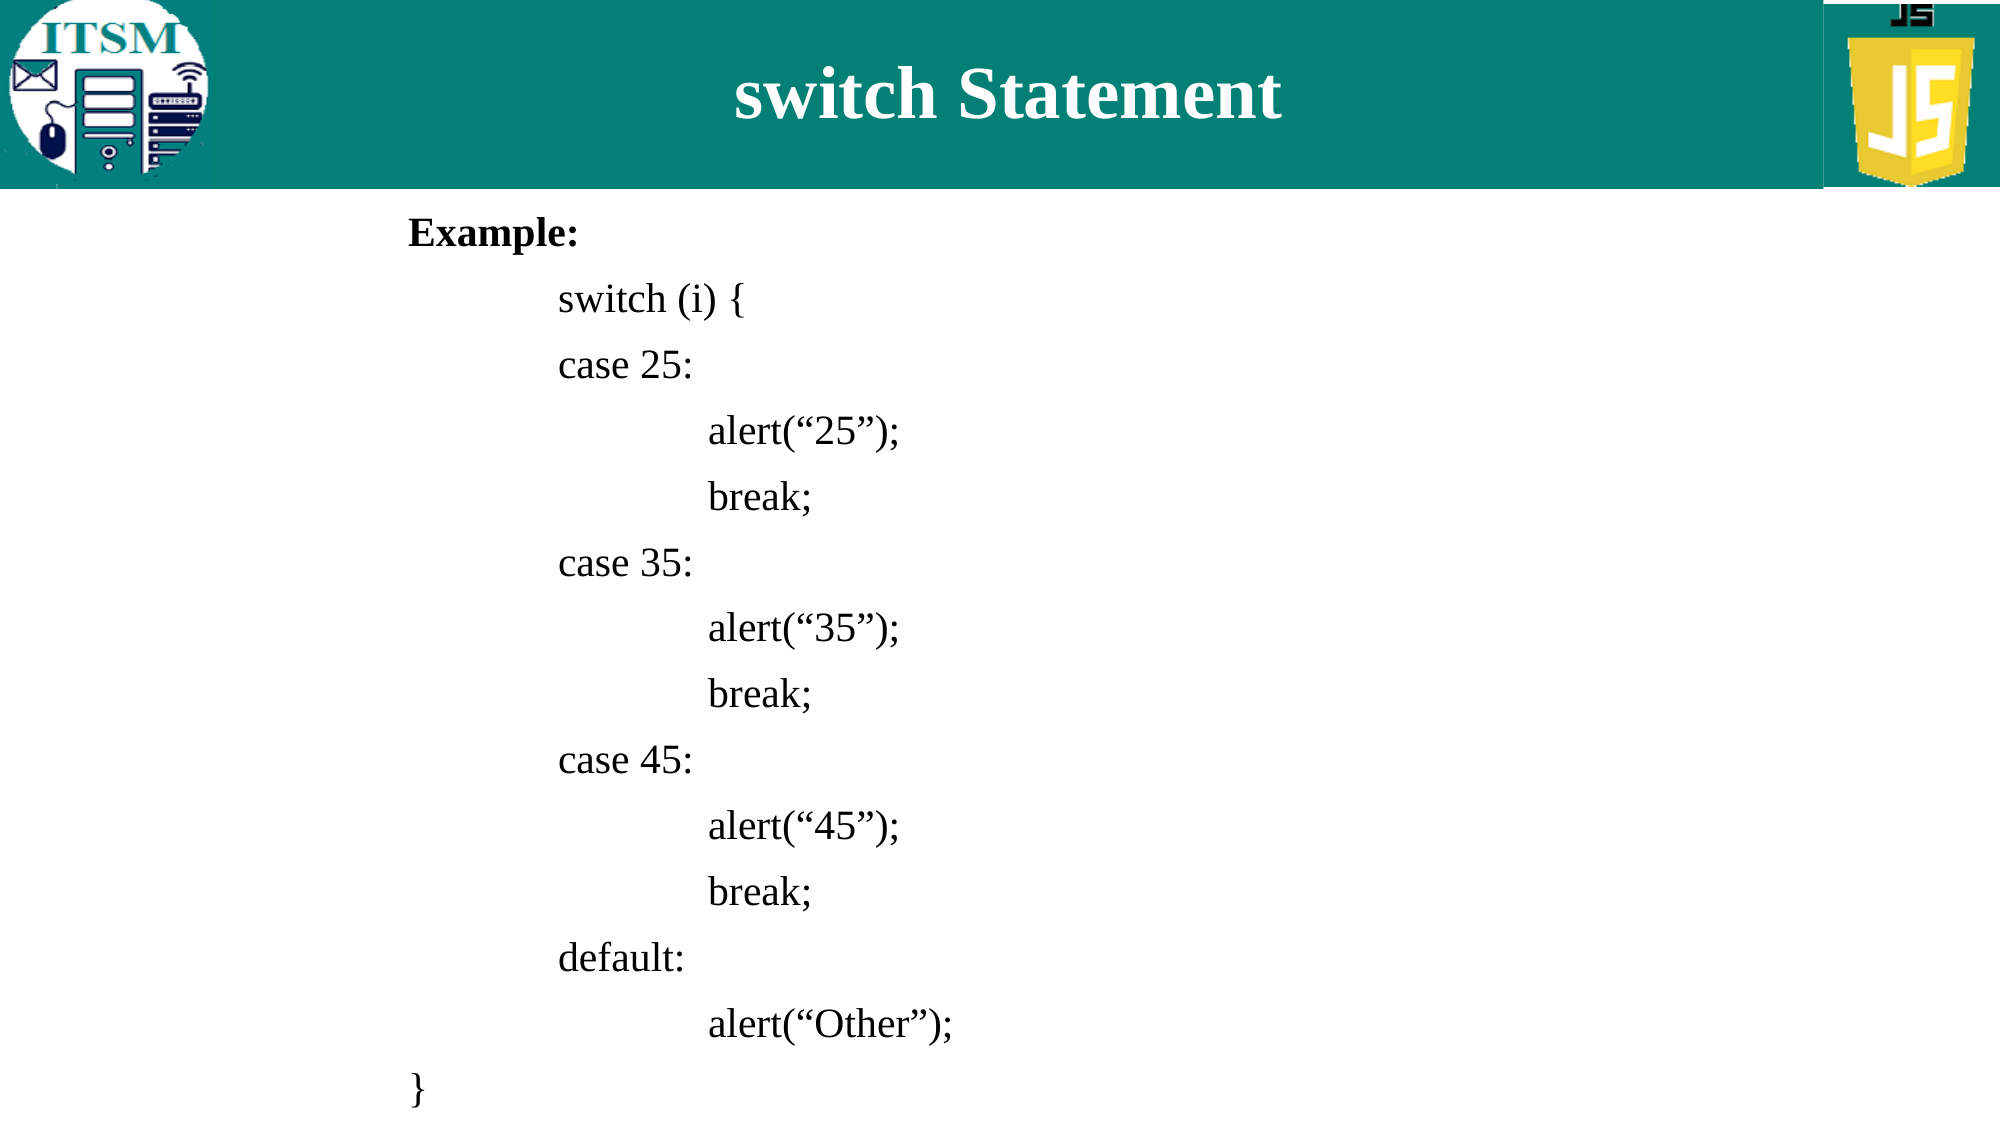

# switch Statement
Example:
	switch (i) {
 	case 25:
 		alert(“25”);
		break;
	case 35:
		alert(“35”);
		break;
	case 45:
		alert(“45”);
		break;
	default:
		alert(“Other”);
}